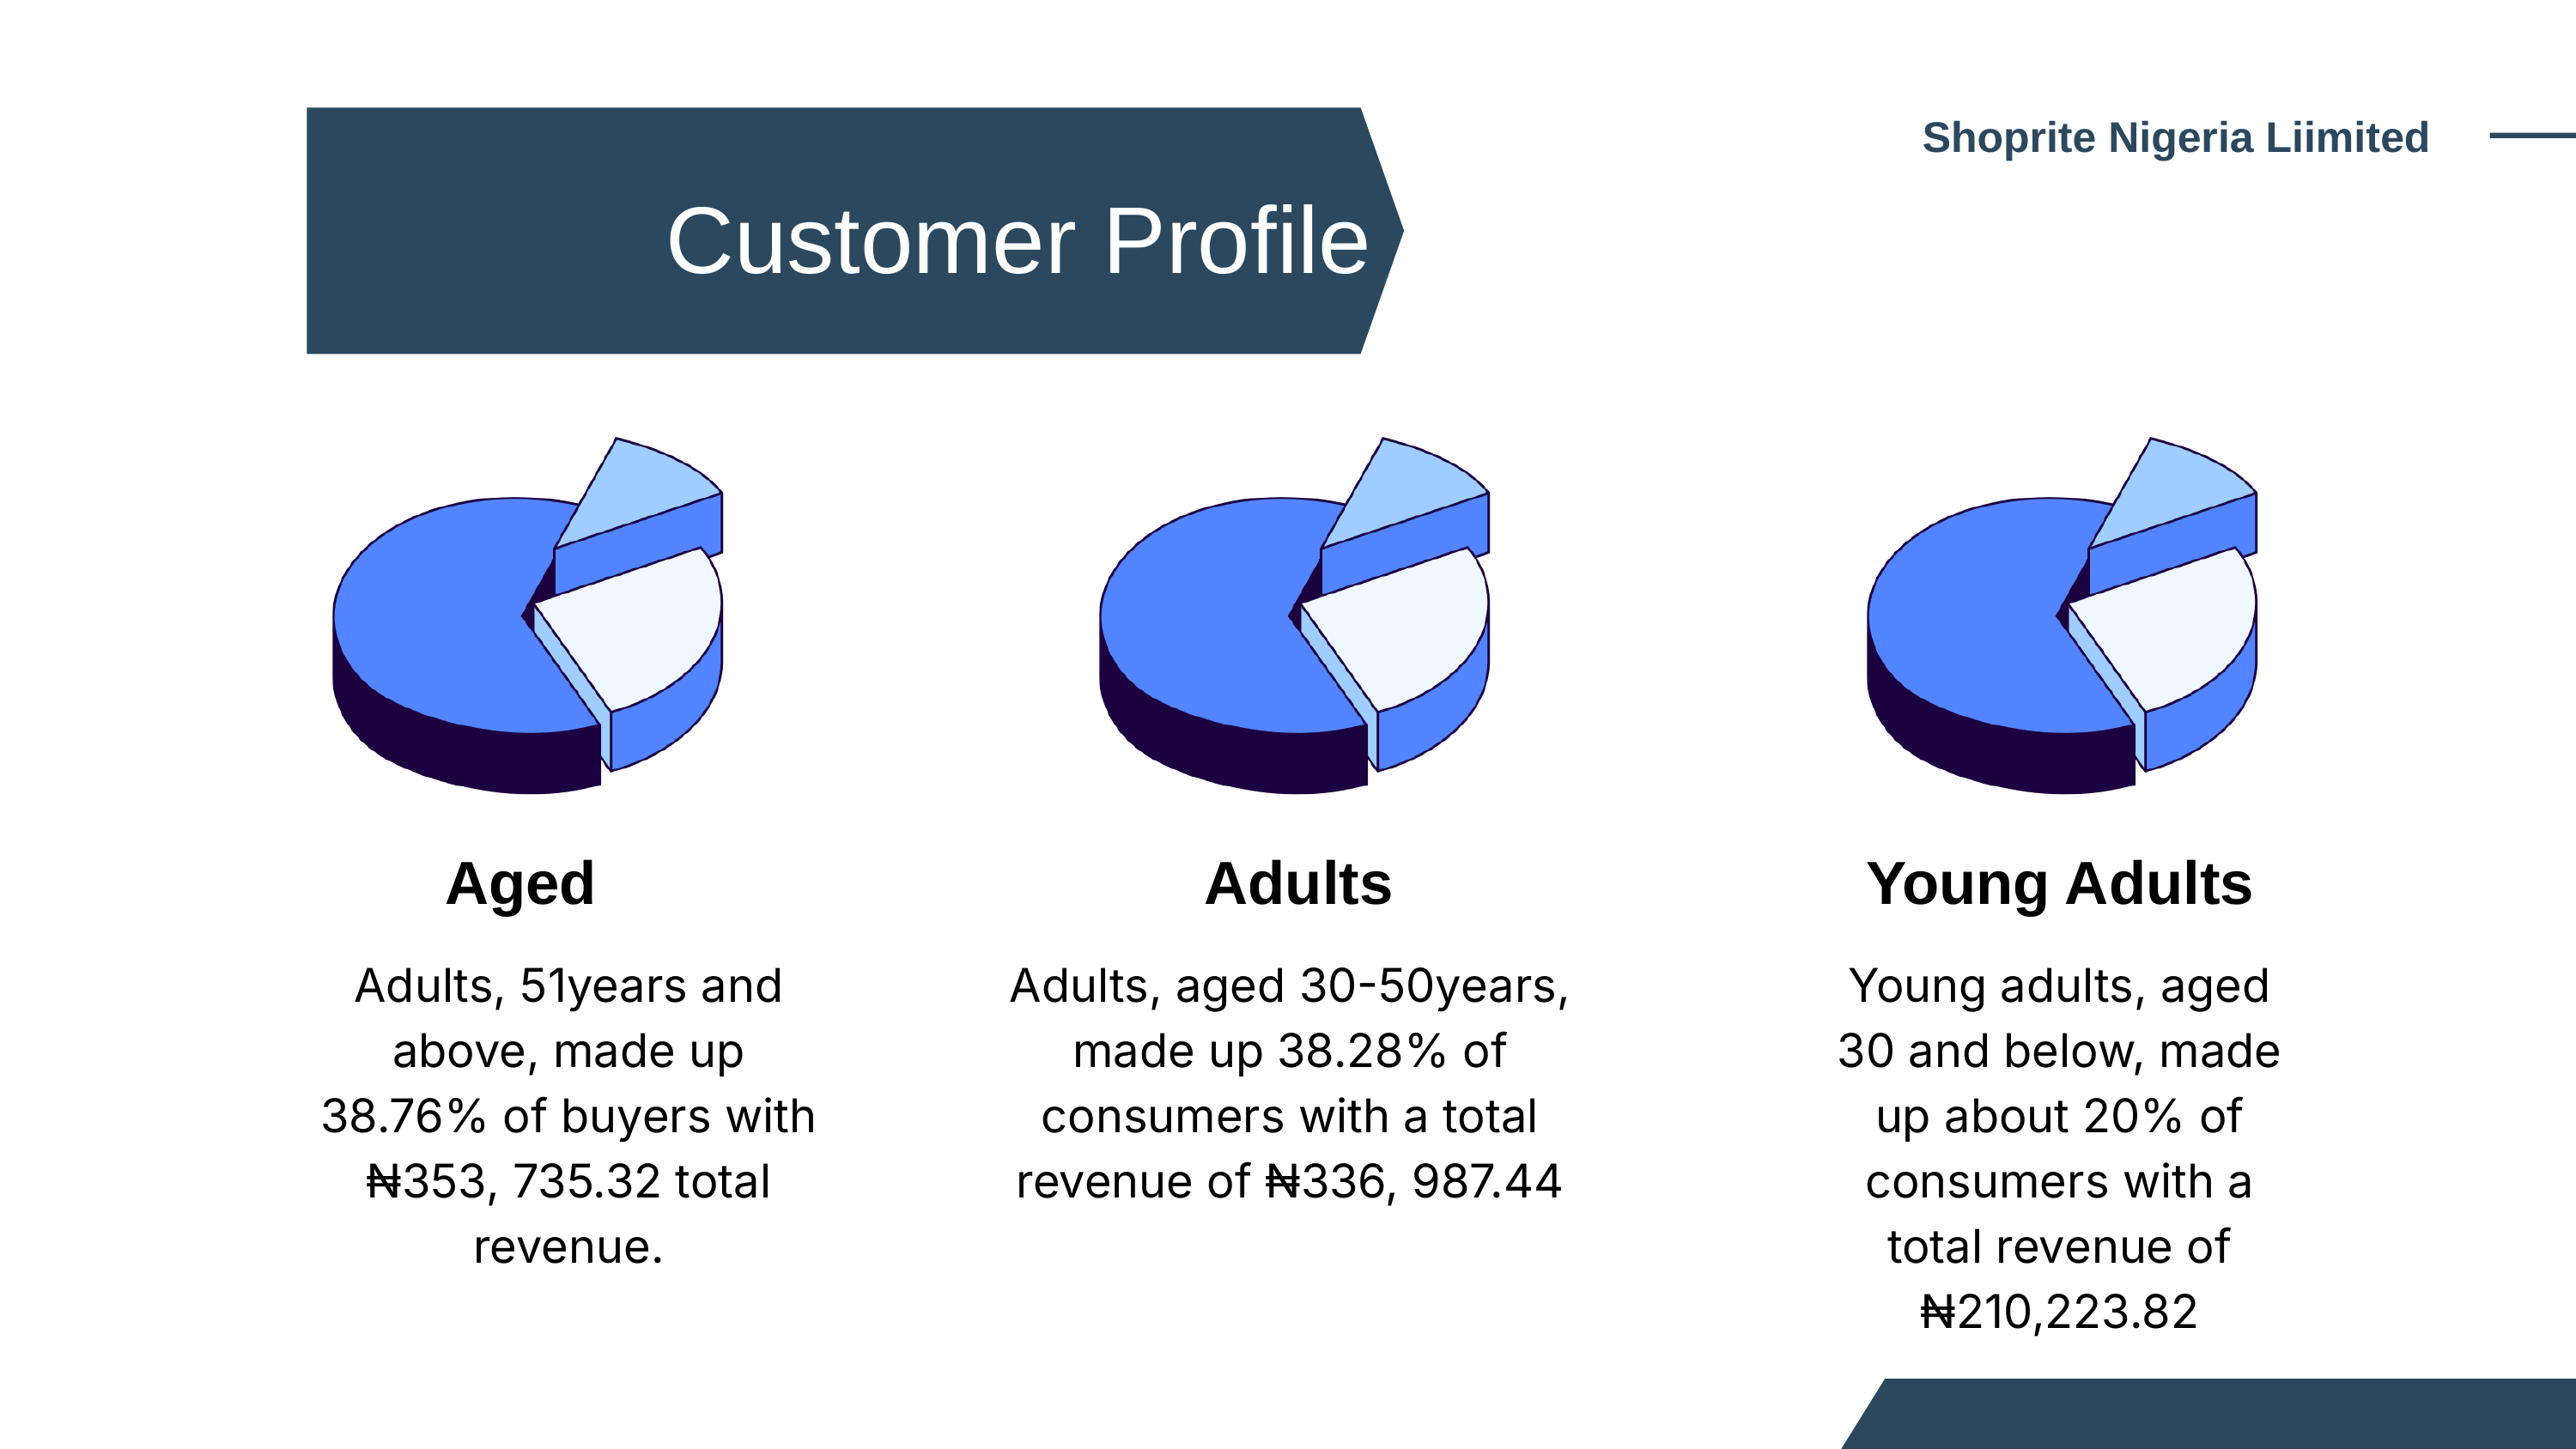

Shoprite Nigeria Liimited

Customer Profile  Overview

Aged
 Adults
Young Adults
Adults, 51years and above, made up 38.76% of buyers with ₦353, 735.32 total revenue.
Adults, aged 30-50years, made up 38.28% of consumers with a total revenue of ₦336, 987.44
Young adults, aged 30 and below, made up about 20% of consumers with a total revenue of ₦210,223.82